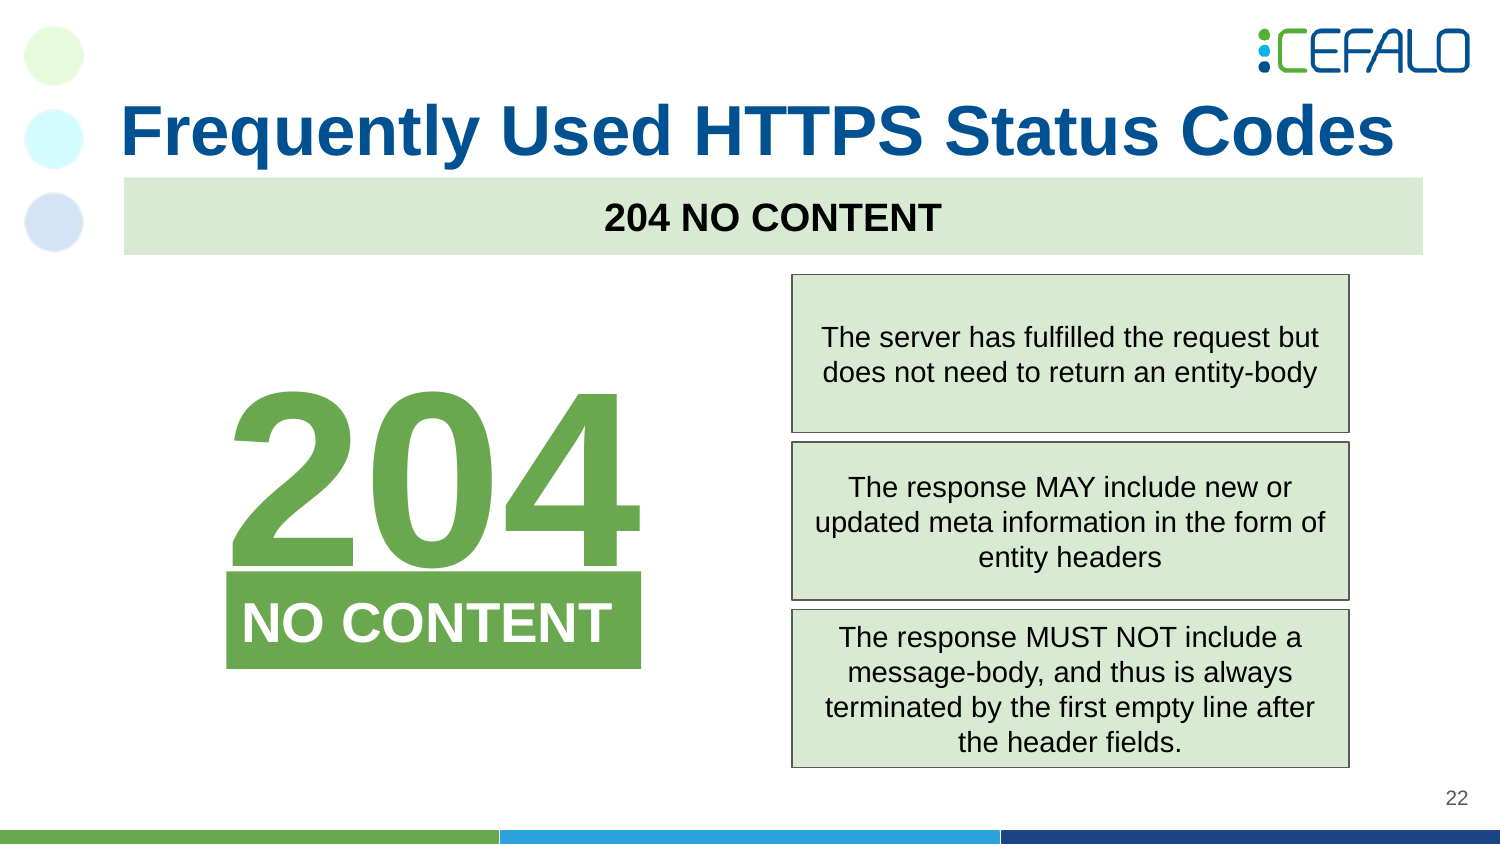

# Frequently Used HTTPS Status Codes
204 NO CONTENT
The server has fulfilled the request but does not need to return an entity-body
204
The response MAY include new or updated meta information in the form of entity headers
NO CONTENT
The response MUST NOT include a message-body, and thus is always terminated by the first empty line after the header fields.
22